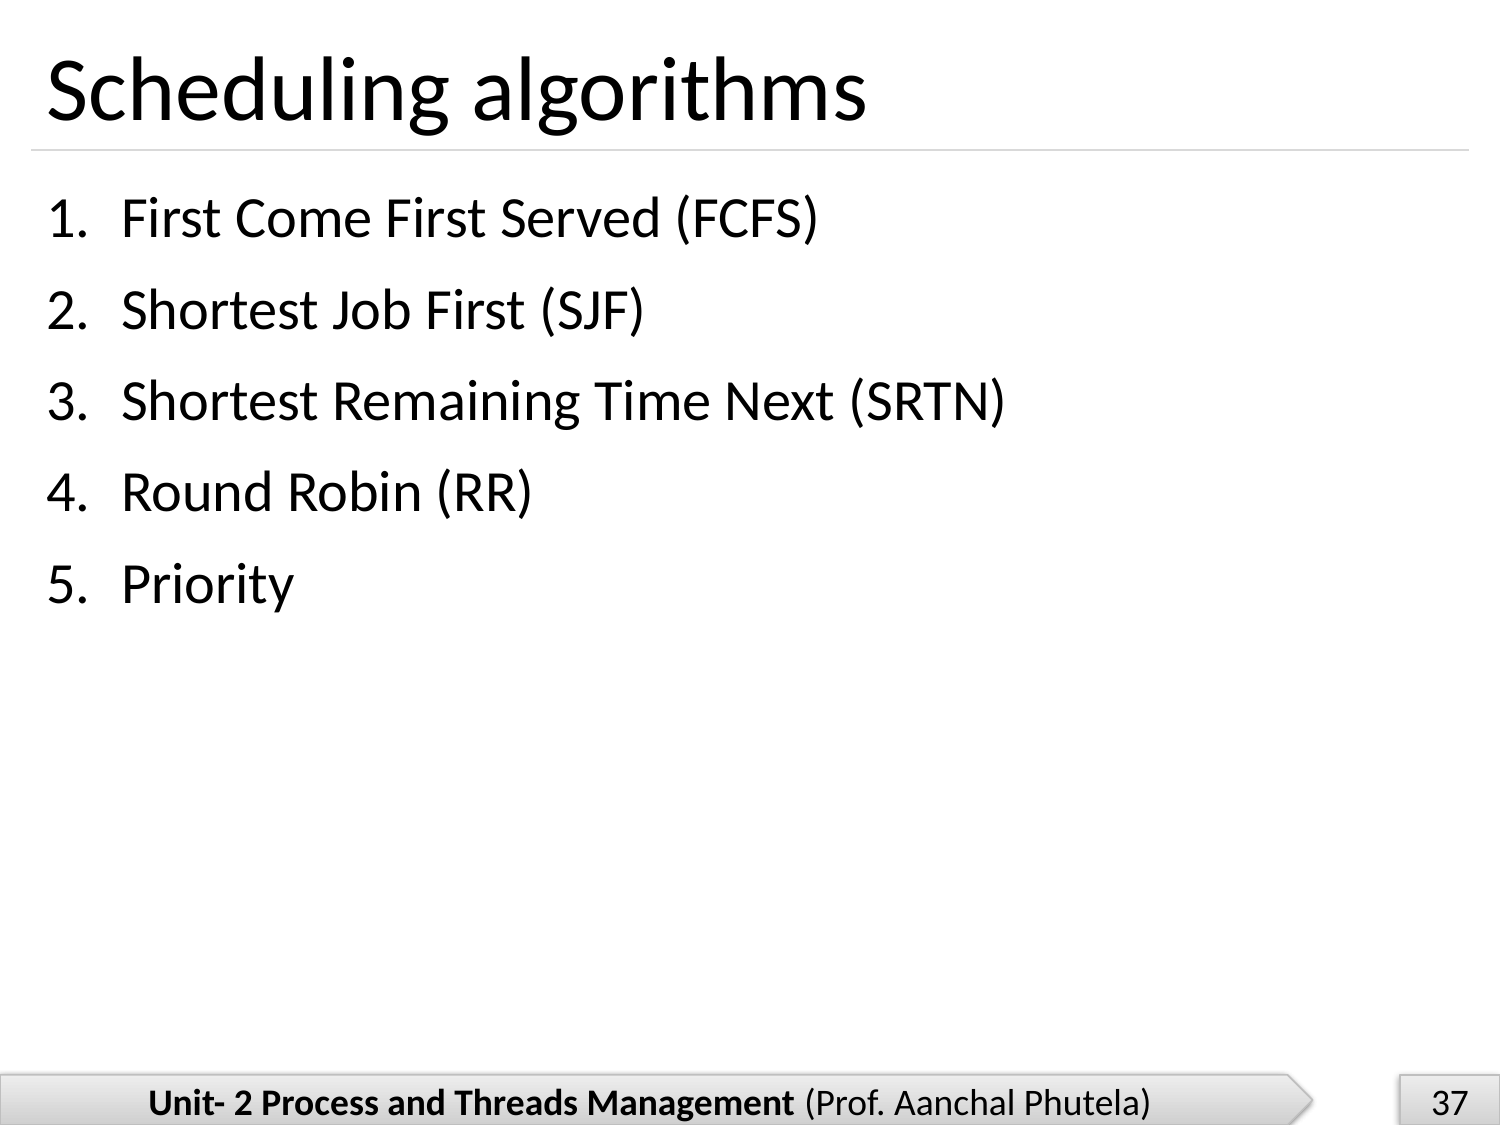

# Scheduling algorithms
First Come First Served (FCFS)
Shortest Job First (SJF)
Shortest Remaining Time Next (SRTN)
Round Robin (RR)
Priority